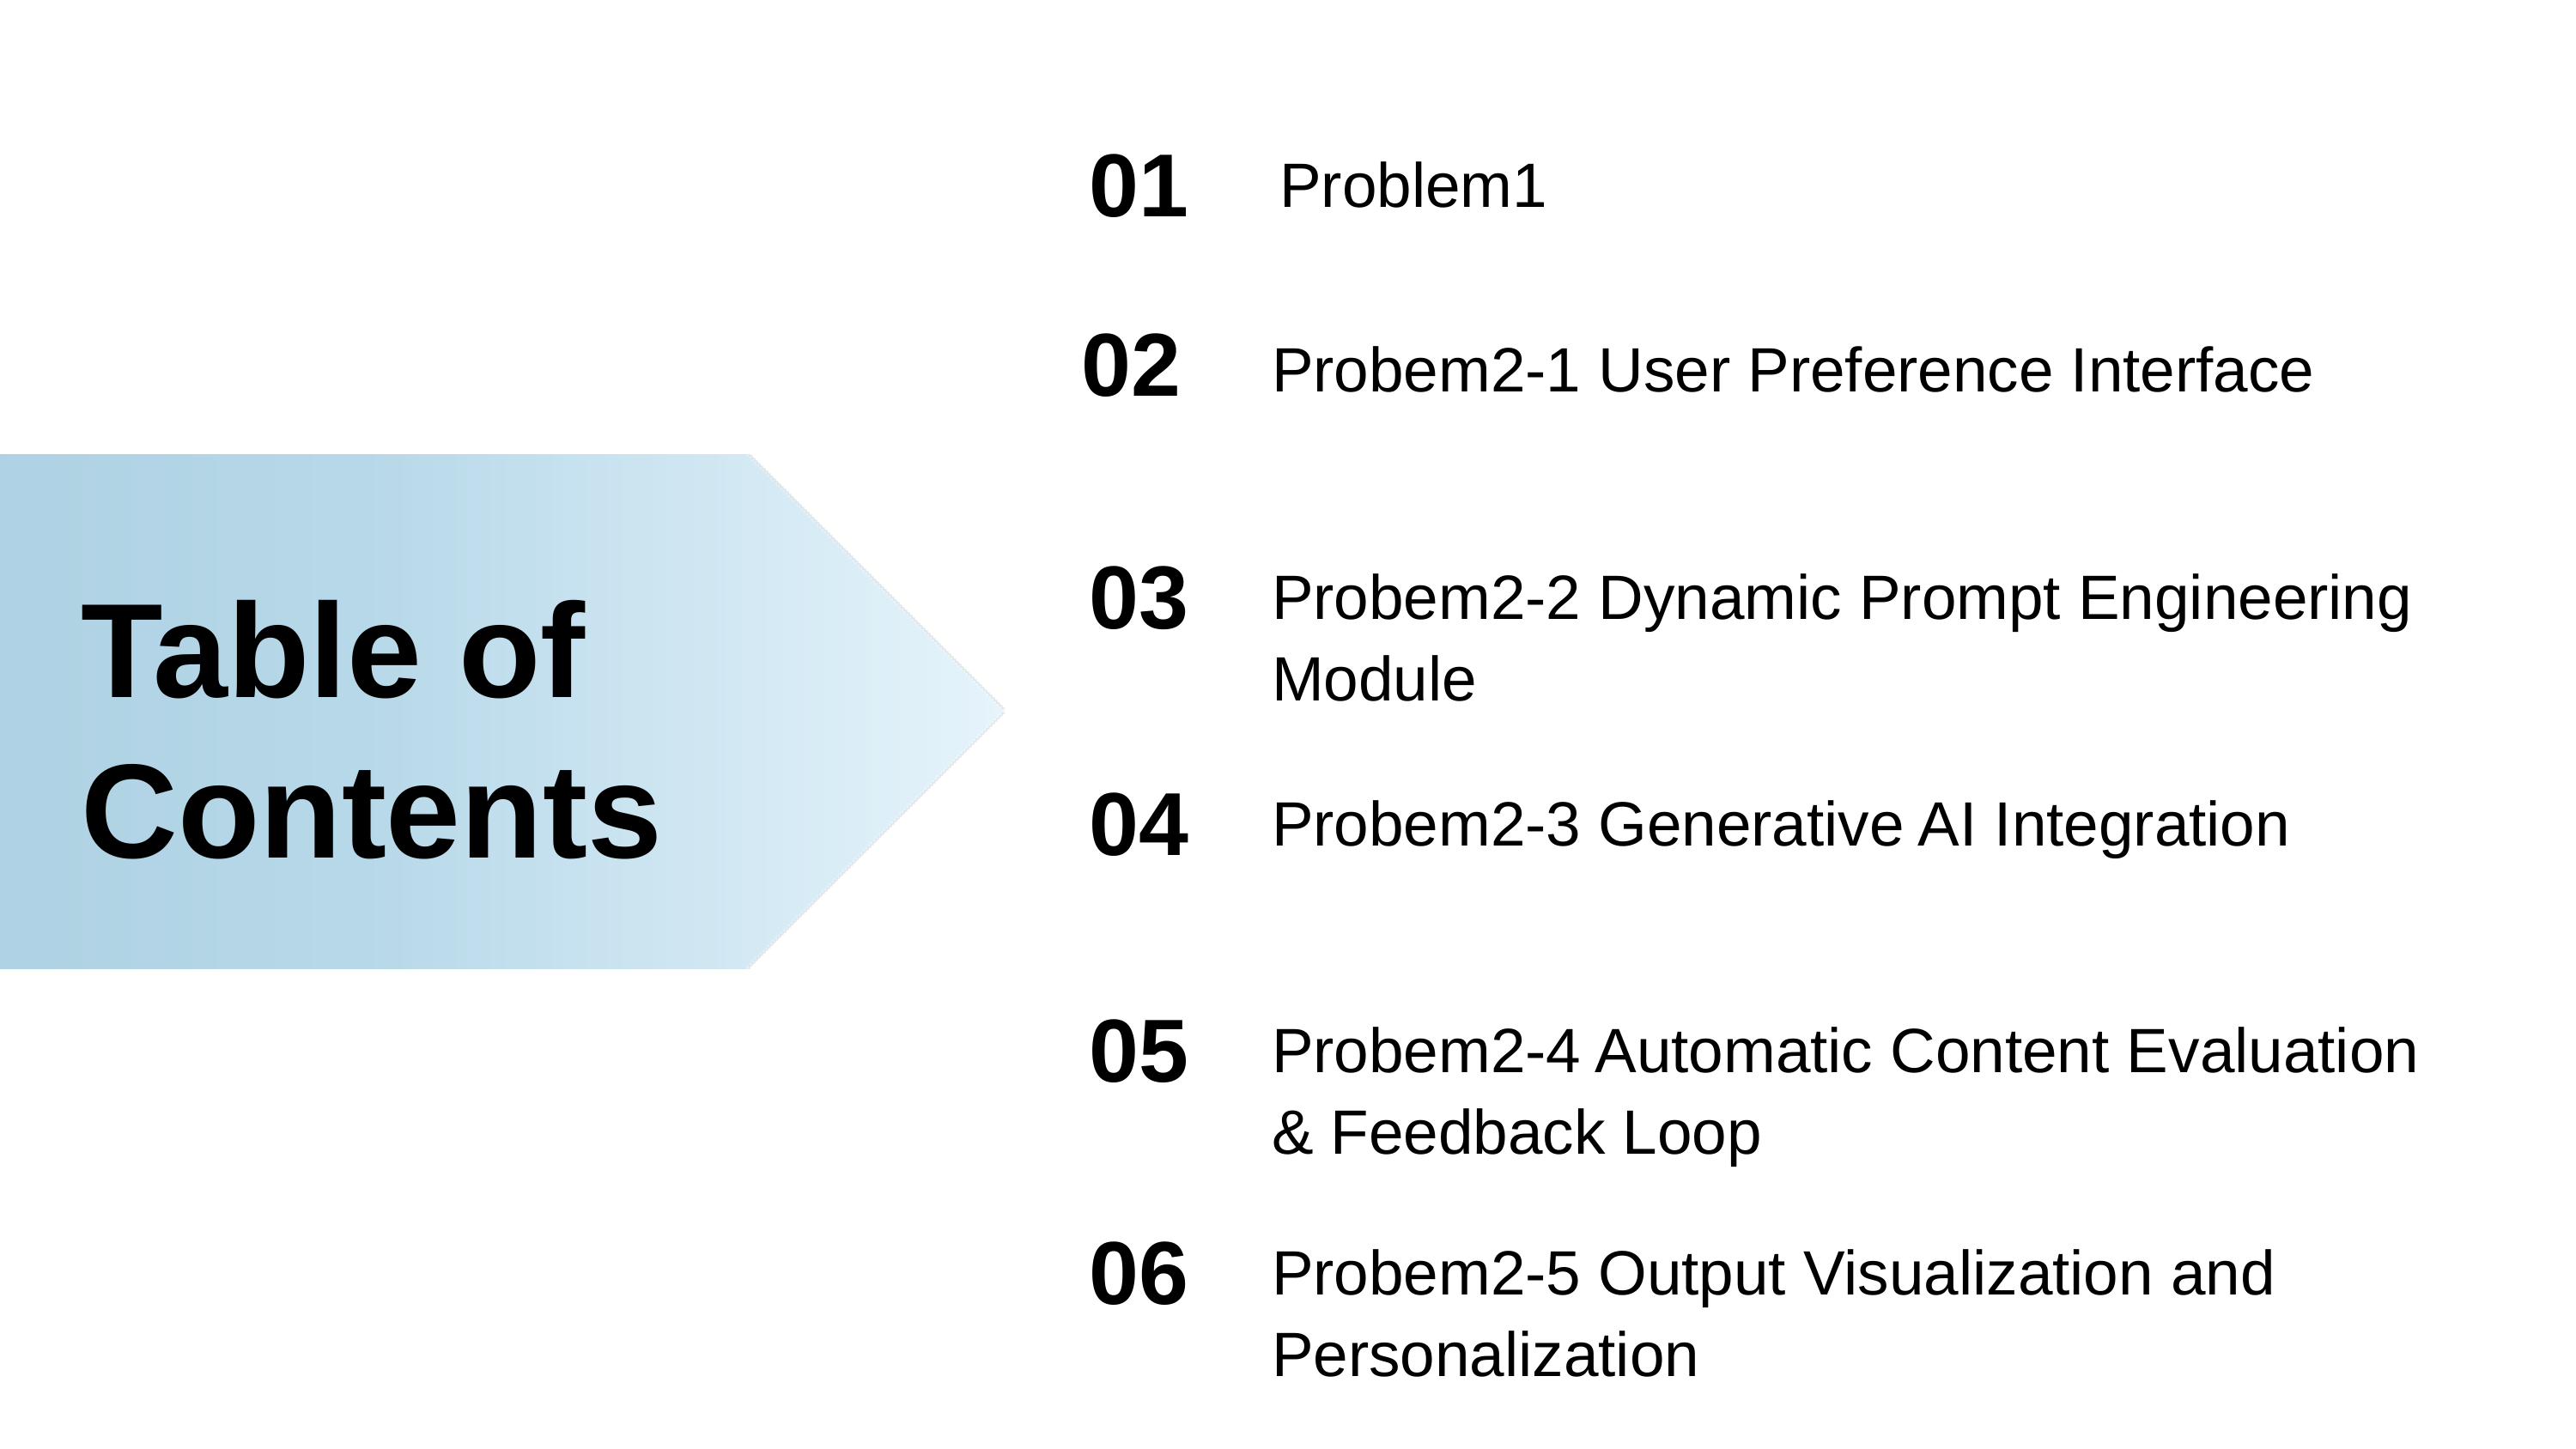

01
Problem1
02
Probem2-1 User Preference Interface

03
Probem2-2 Dynamic Prompt Engineering Module

Table of Contents
04
Probem2-3 Generative AI Integration
05
Probem2-4 Automatic Content Evaluation & Feedback Loop
06
Probem2-5 Output Visualization and Personalization